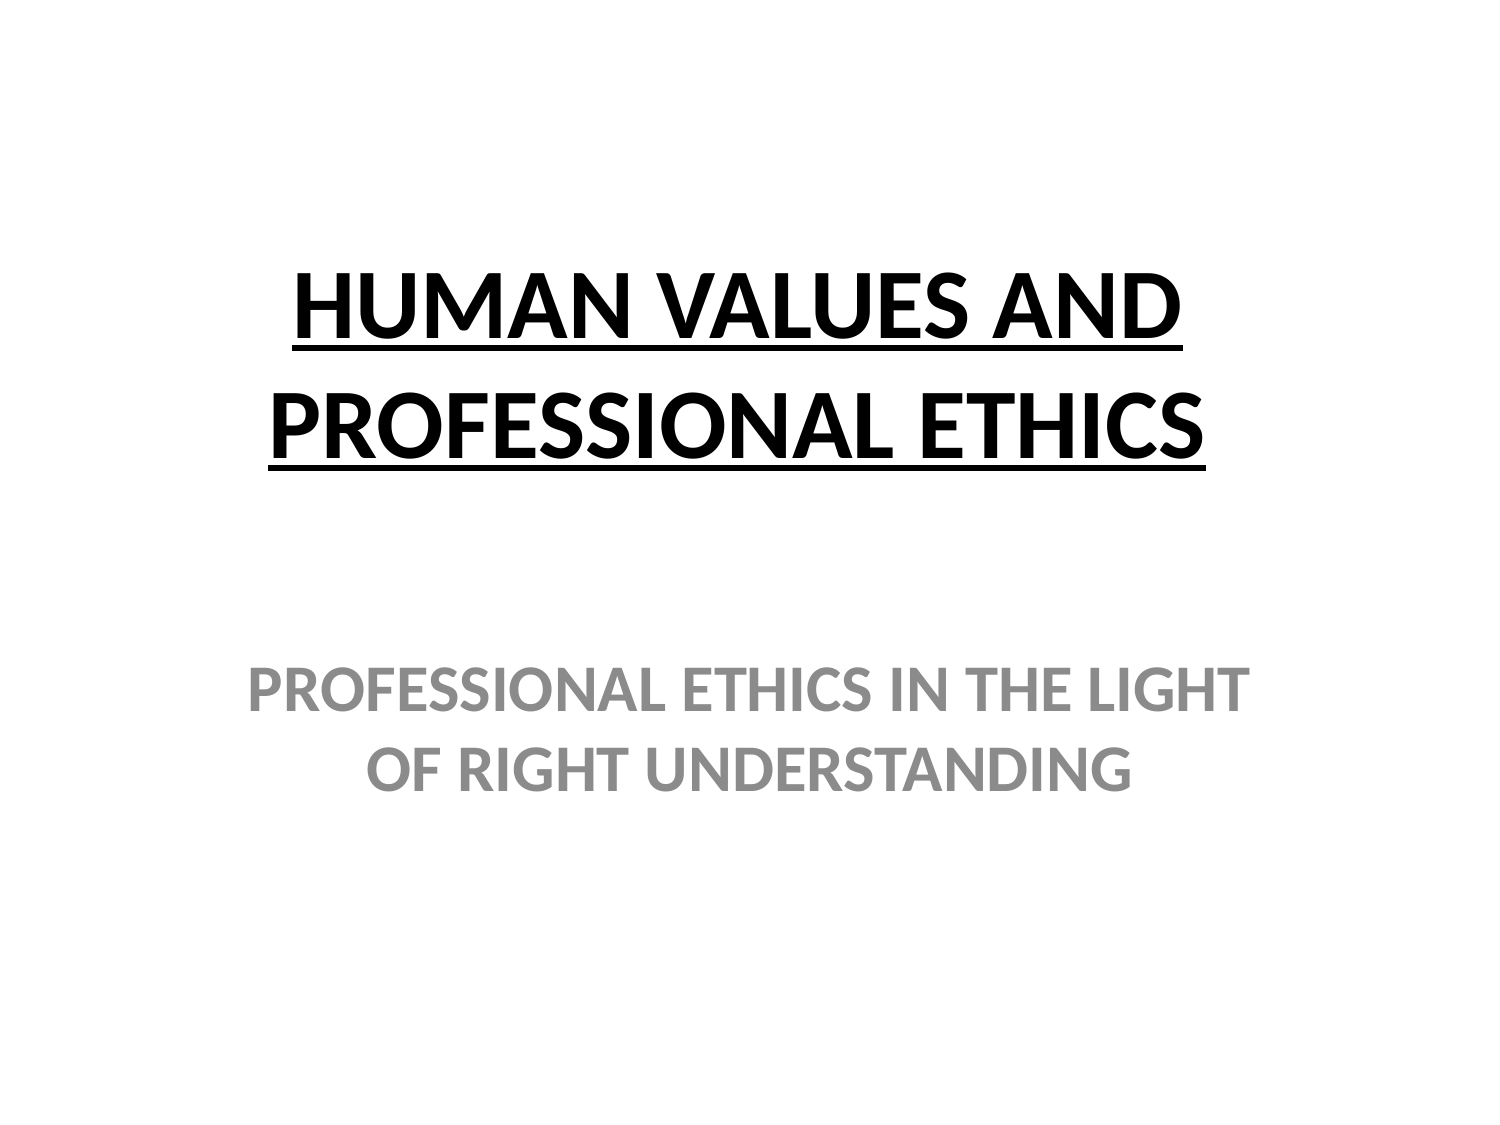

# HUMAN VALUES AND PROFESSIONAL ETHICS
PROFESSIONAL ETHICS IN THE LIGHT OF RIGHT UNDERSTANDING